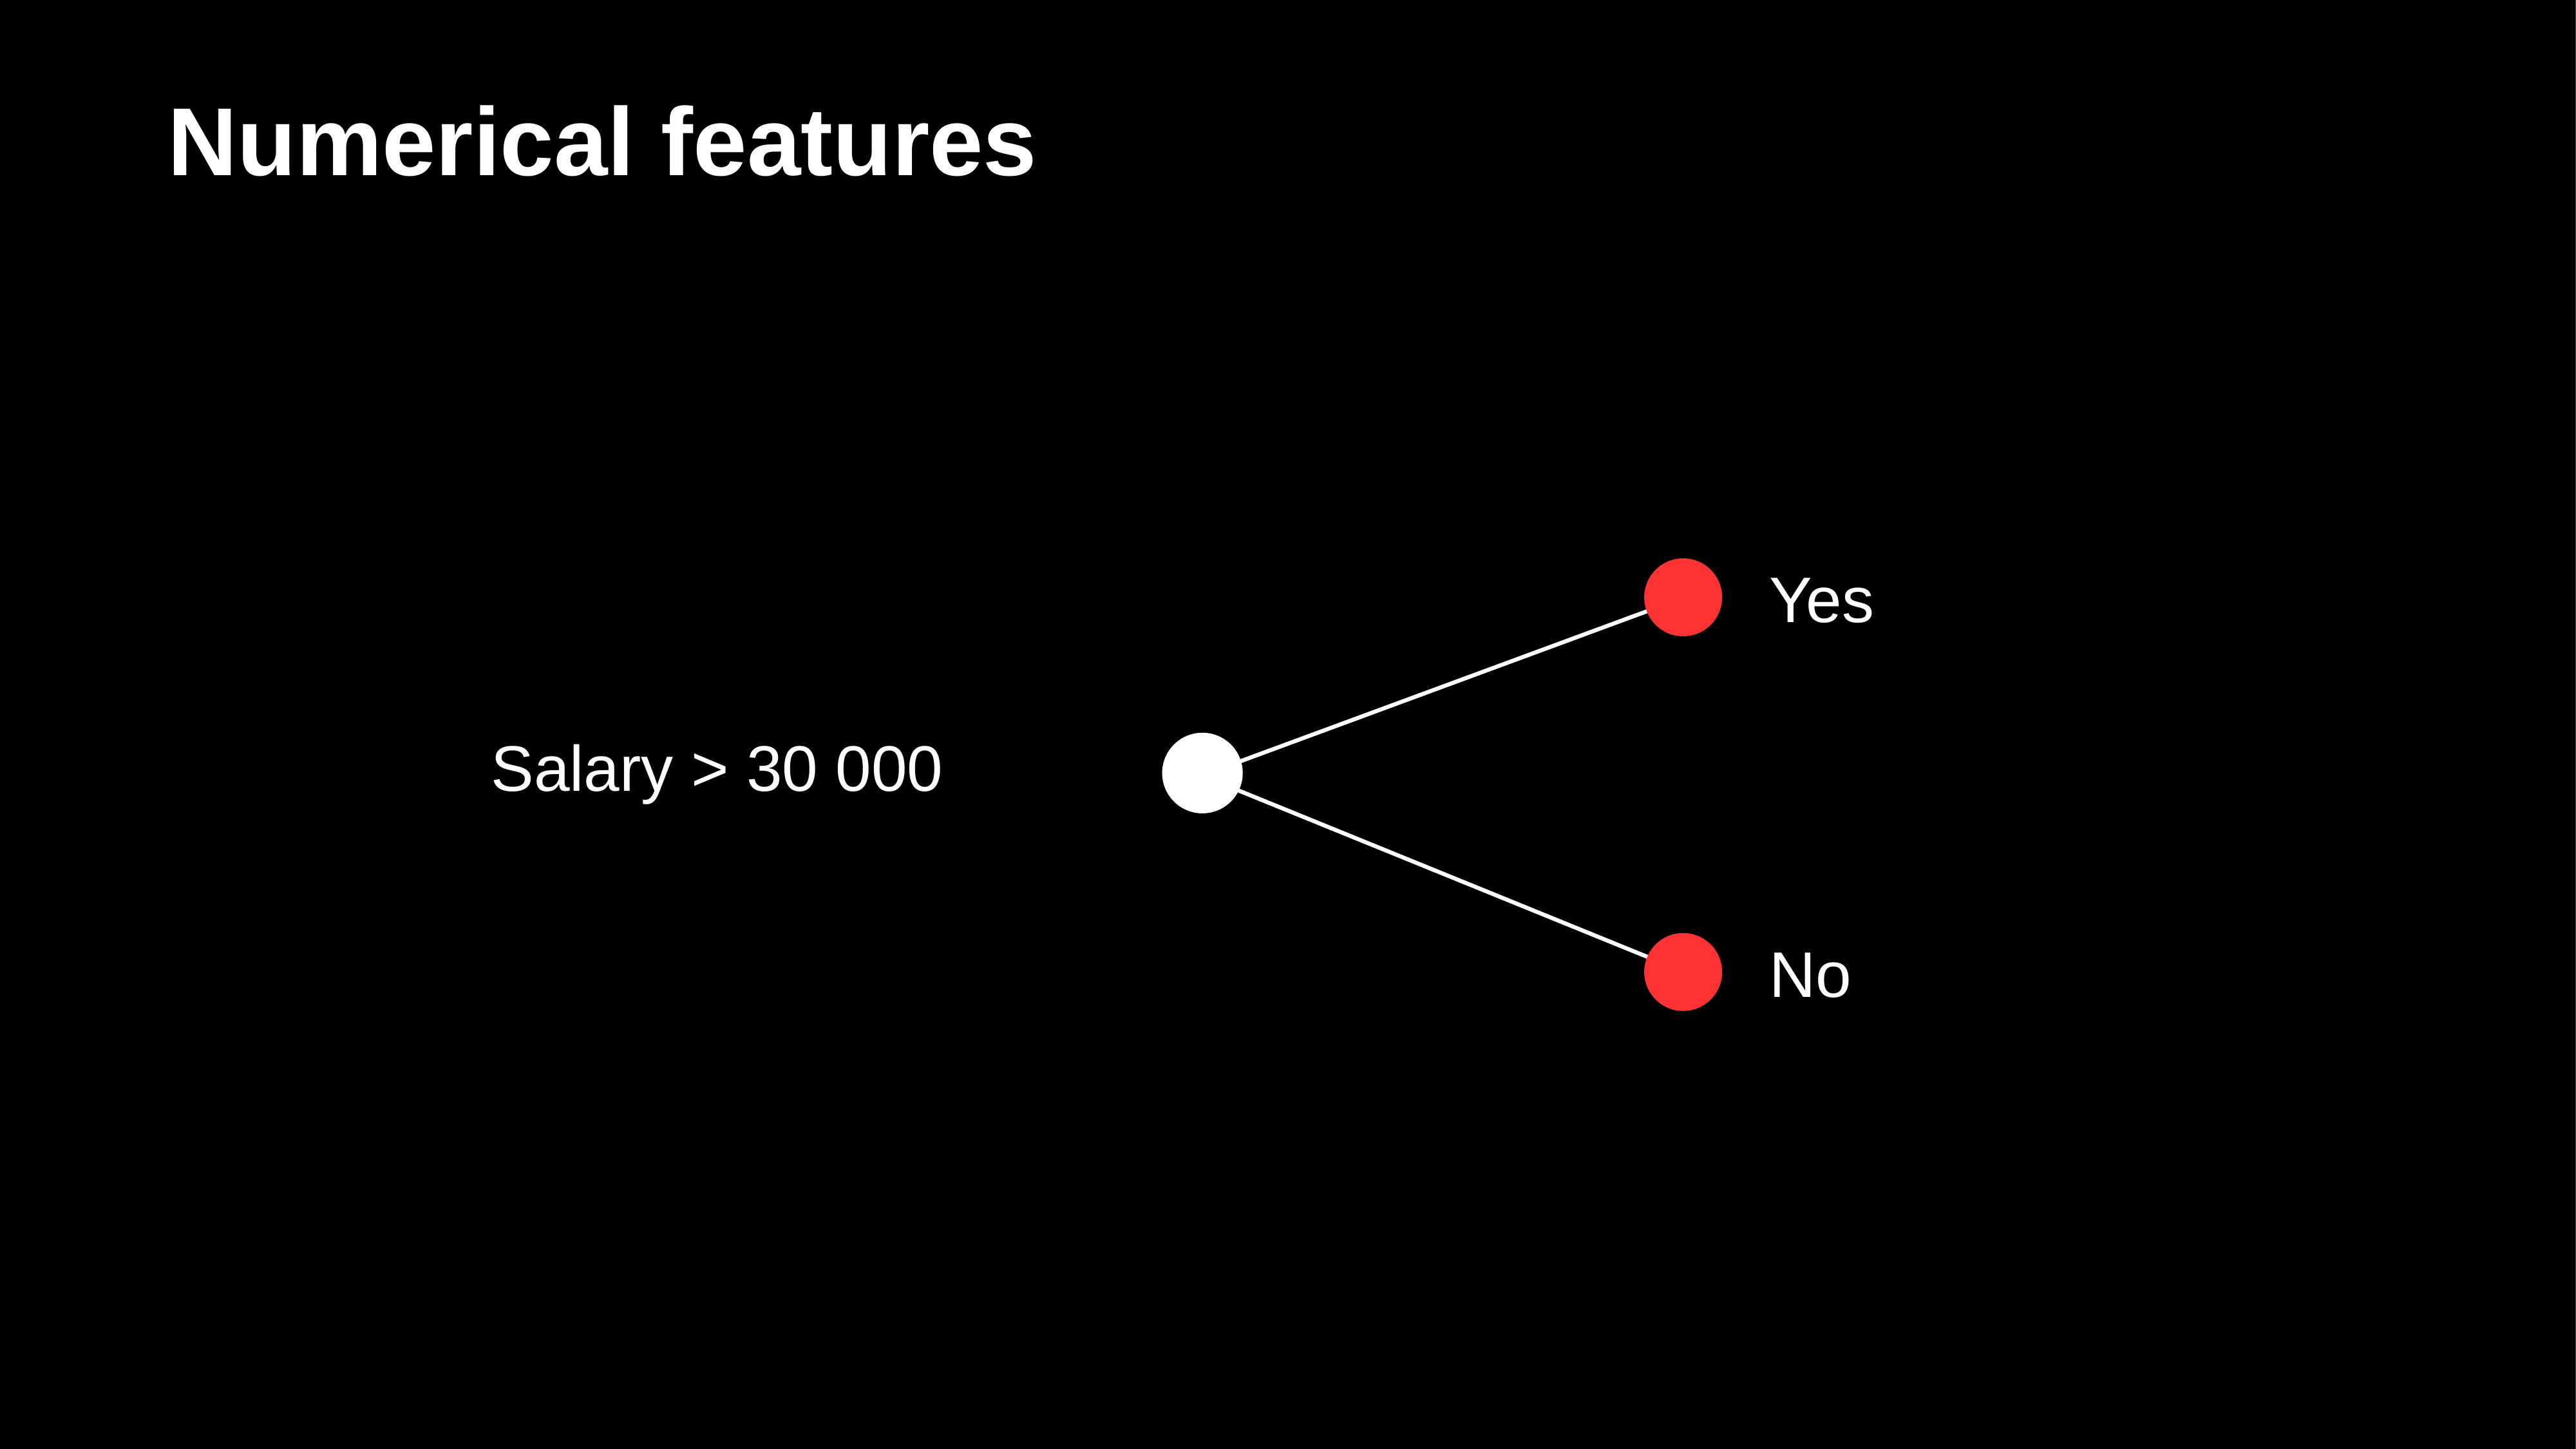

# Numerical features
Yes

Salary > 30 000

No

21
https://colab.research.google.com/github/catboost/tutorials/blob/master/events/2020_odsc_west/text_features.ipynb